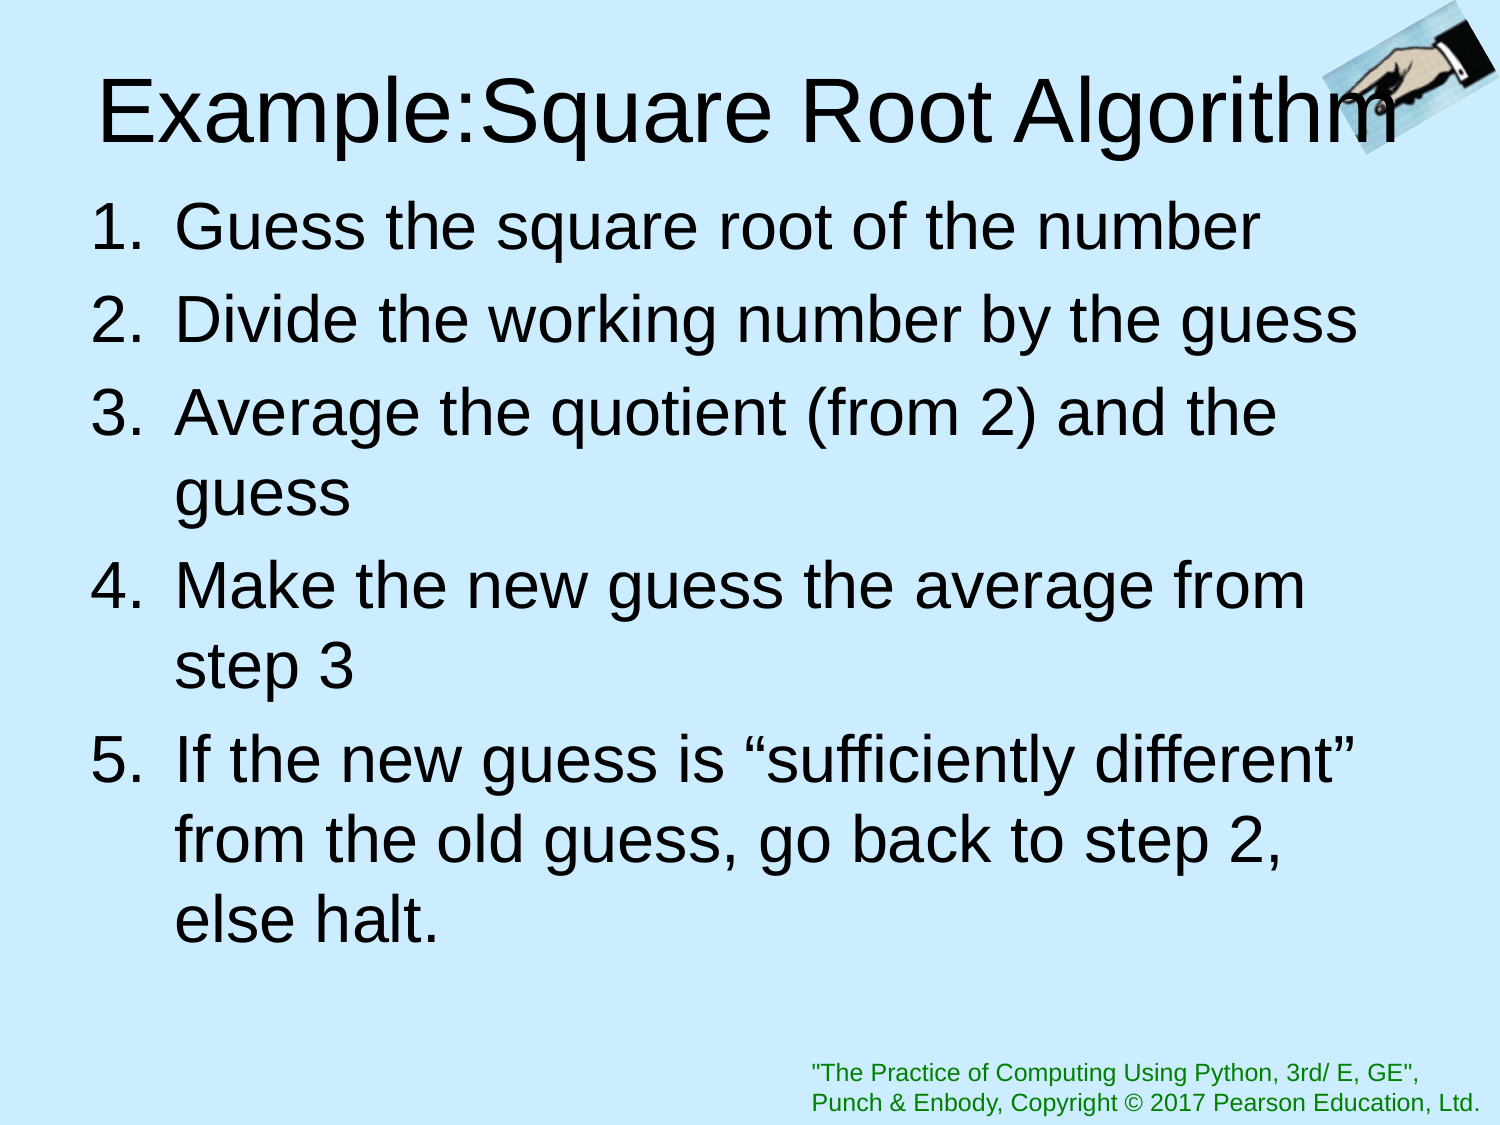

# Example:Square Root Algorithm
Guess the square root of the number
Divide the working number by the guess
Average the quotient (from 2) and the guess
Make the new guess the average from step 3
If the new guess is “sufficiently different” from the old guess, go back to step 2, else halt.